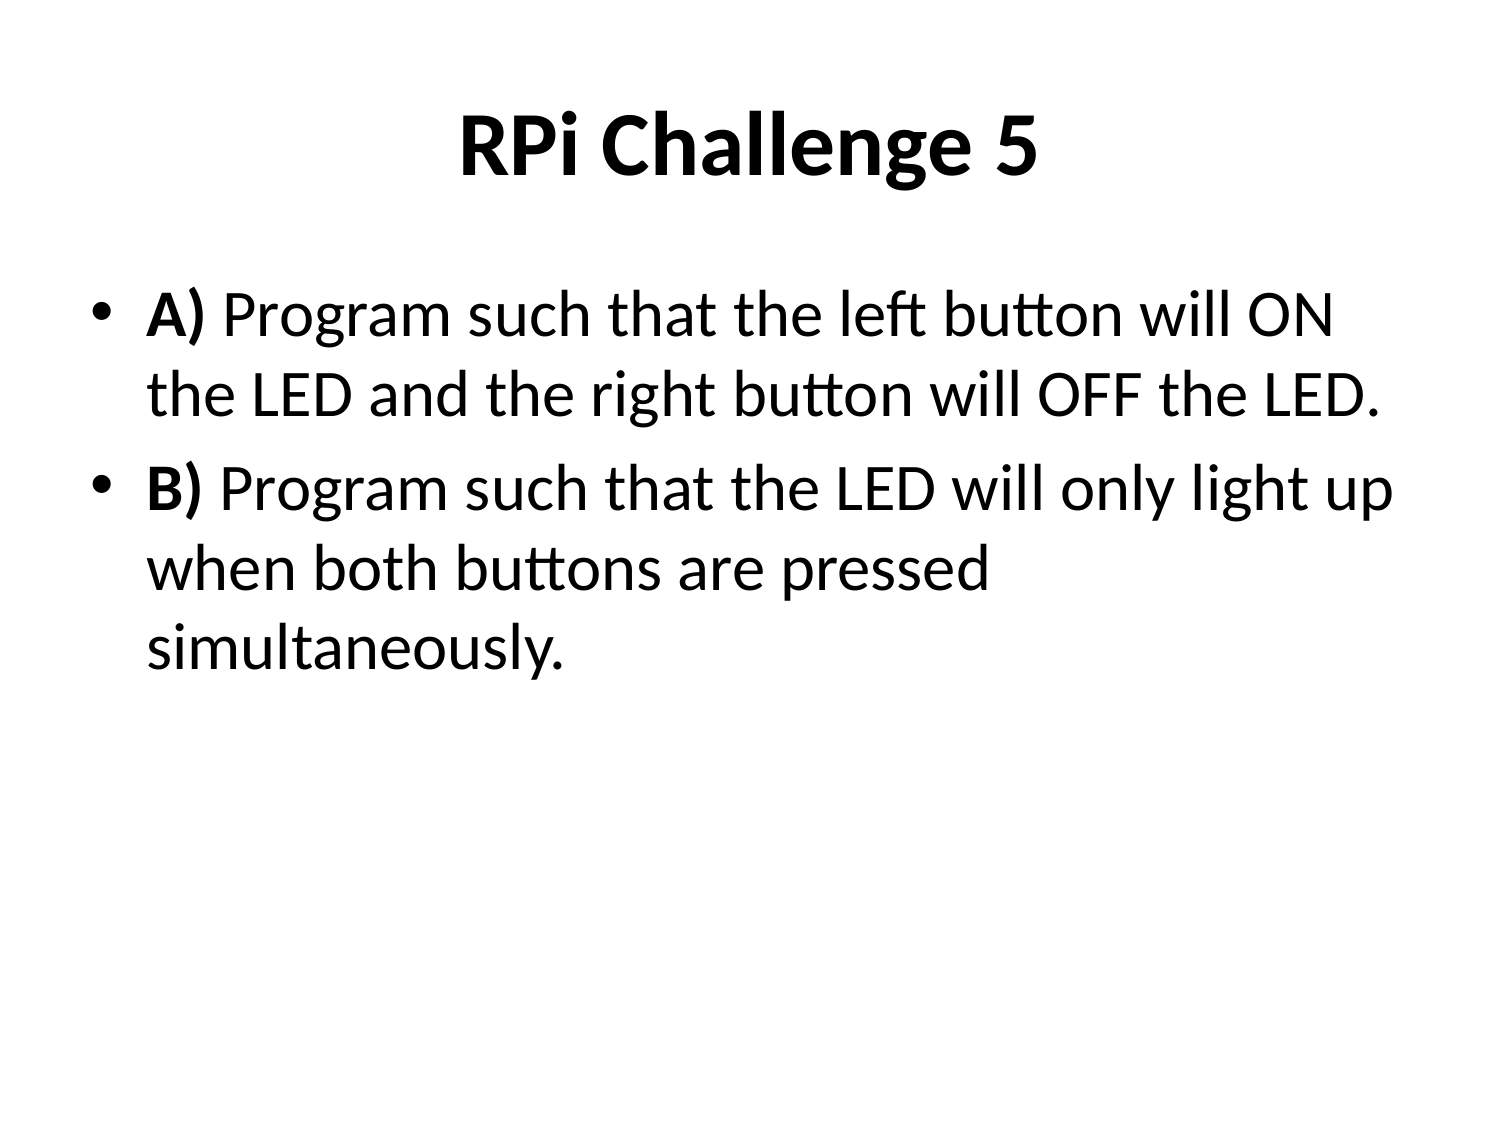

# RPi Challenge 5
A) Program such that the left button will ON the LED and the right button will OFF the LED.
B) Program such that the LED will only light up when both buttons are pressed simultaneously.